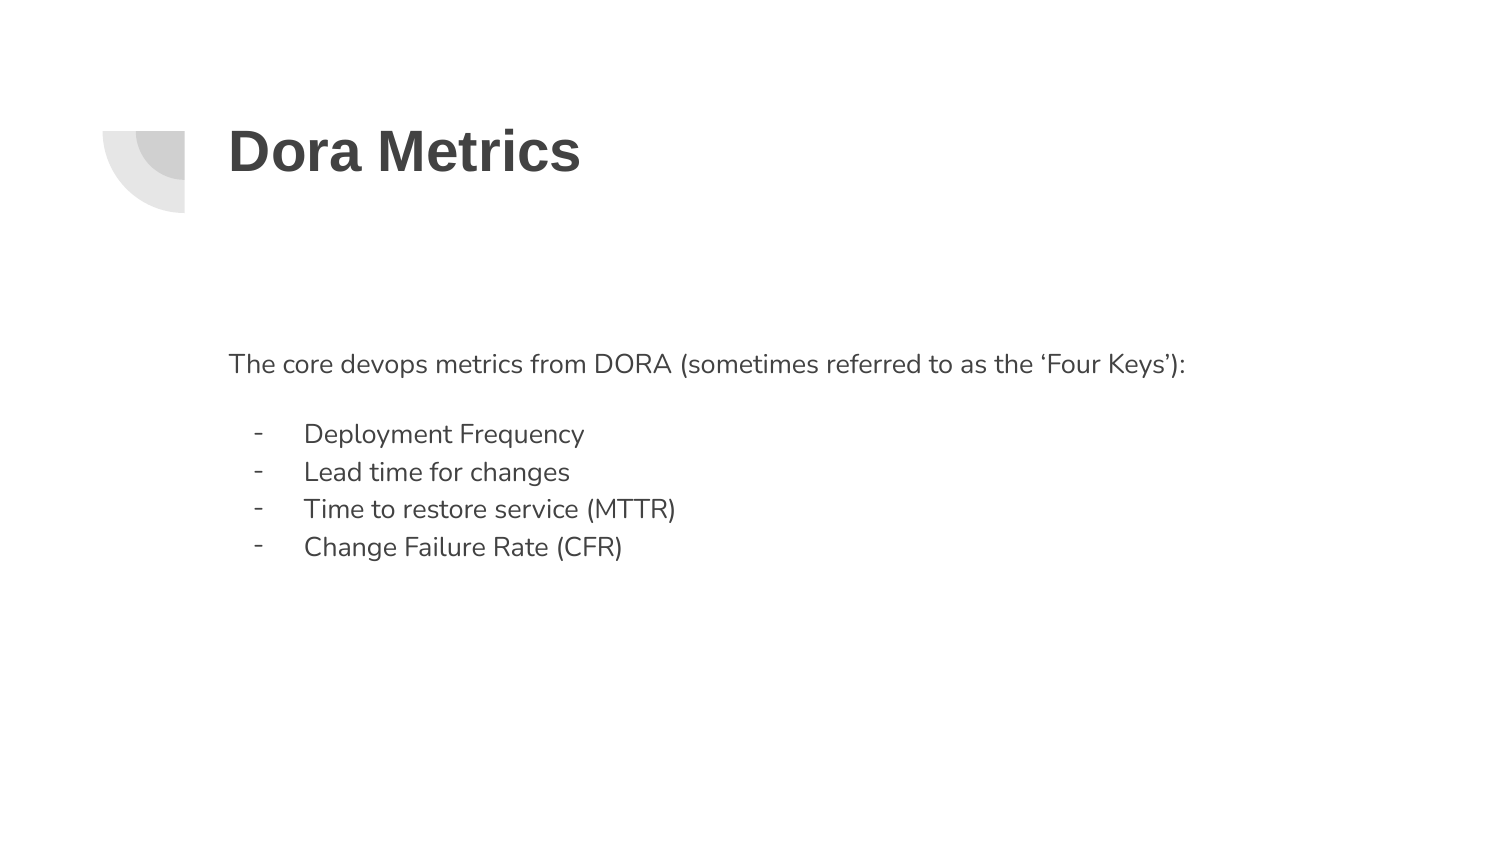

# Dora Metrics
The core devops metrics from DORA (sometimes referred to as the ‘Four Keys’):
Deployment Frequency
Lead time for changes
Time to restore service (MTTR)
Change Failure Rate (CFR)